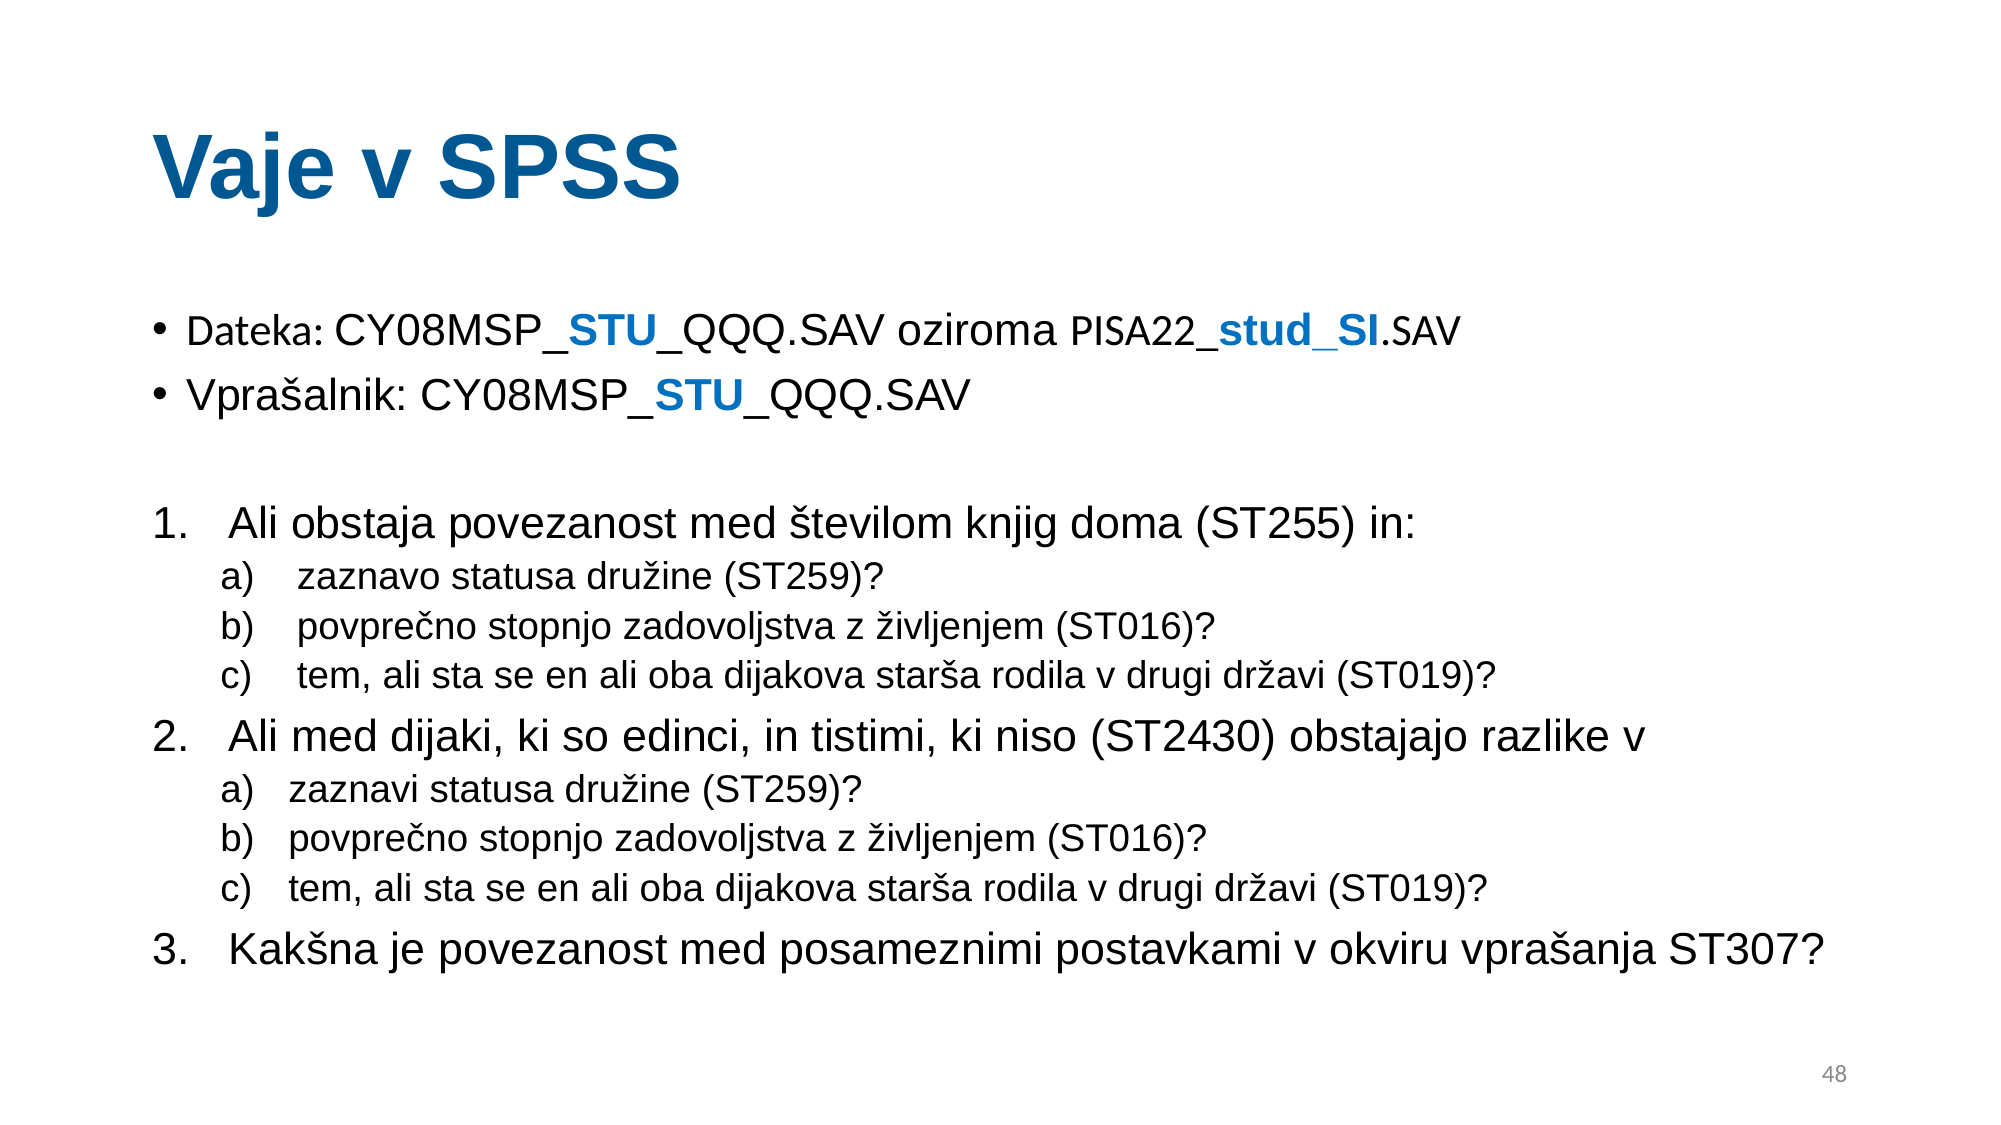

# Vaje v SPSS
Dateka: CY08MSP_STU_QQQ.SAV oziroma PISA22_stud_SI.SAV
Vprašalnik: CY08MSP_STU_QQQ.SAV

Ali obstaja povezanost med številom knjig doma (ST255) in:
zaznavo statusa družine (ST259)?
povprečno stopnjo zadovoljstva z življenjem (ST016)?
tem, ali sta se en ali oba dijakova starša rodila v drugi državi (ST019)?
Ali med dijaki, ki so edinci, in tistimi, ki niso (ST2430) obstajajo razlike v
zaznavi statusa družine (ST259)?
povprečno stopnjo zadovoljstva z življenjem (ST016)?
tem, ali sta se en ali oba dijakova starša rodila v drugi državi (ST019)?
Kakšna je povezanost med posameznimi postavkami v okviru vprašanja ST307?
48